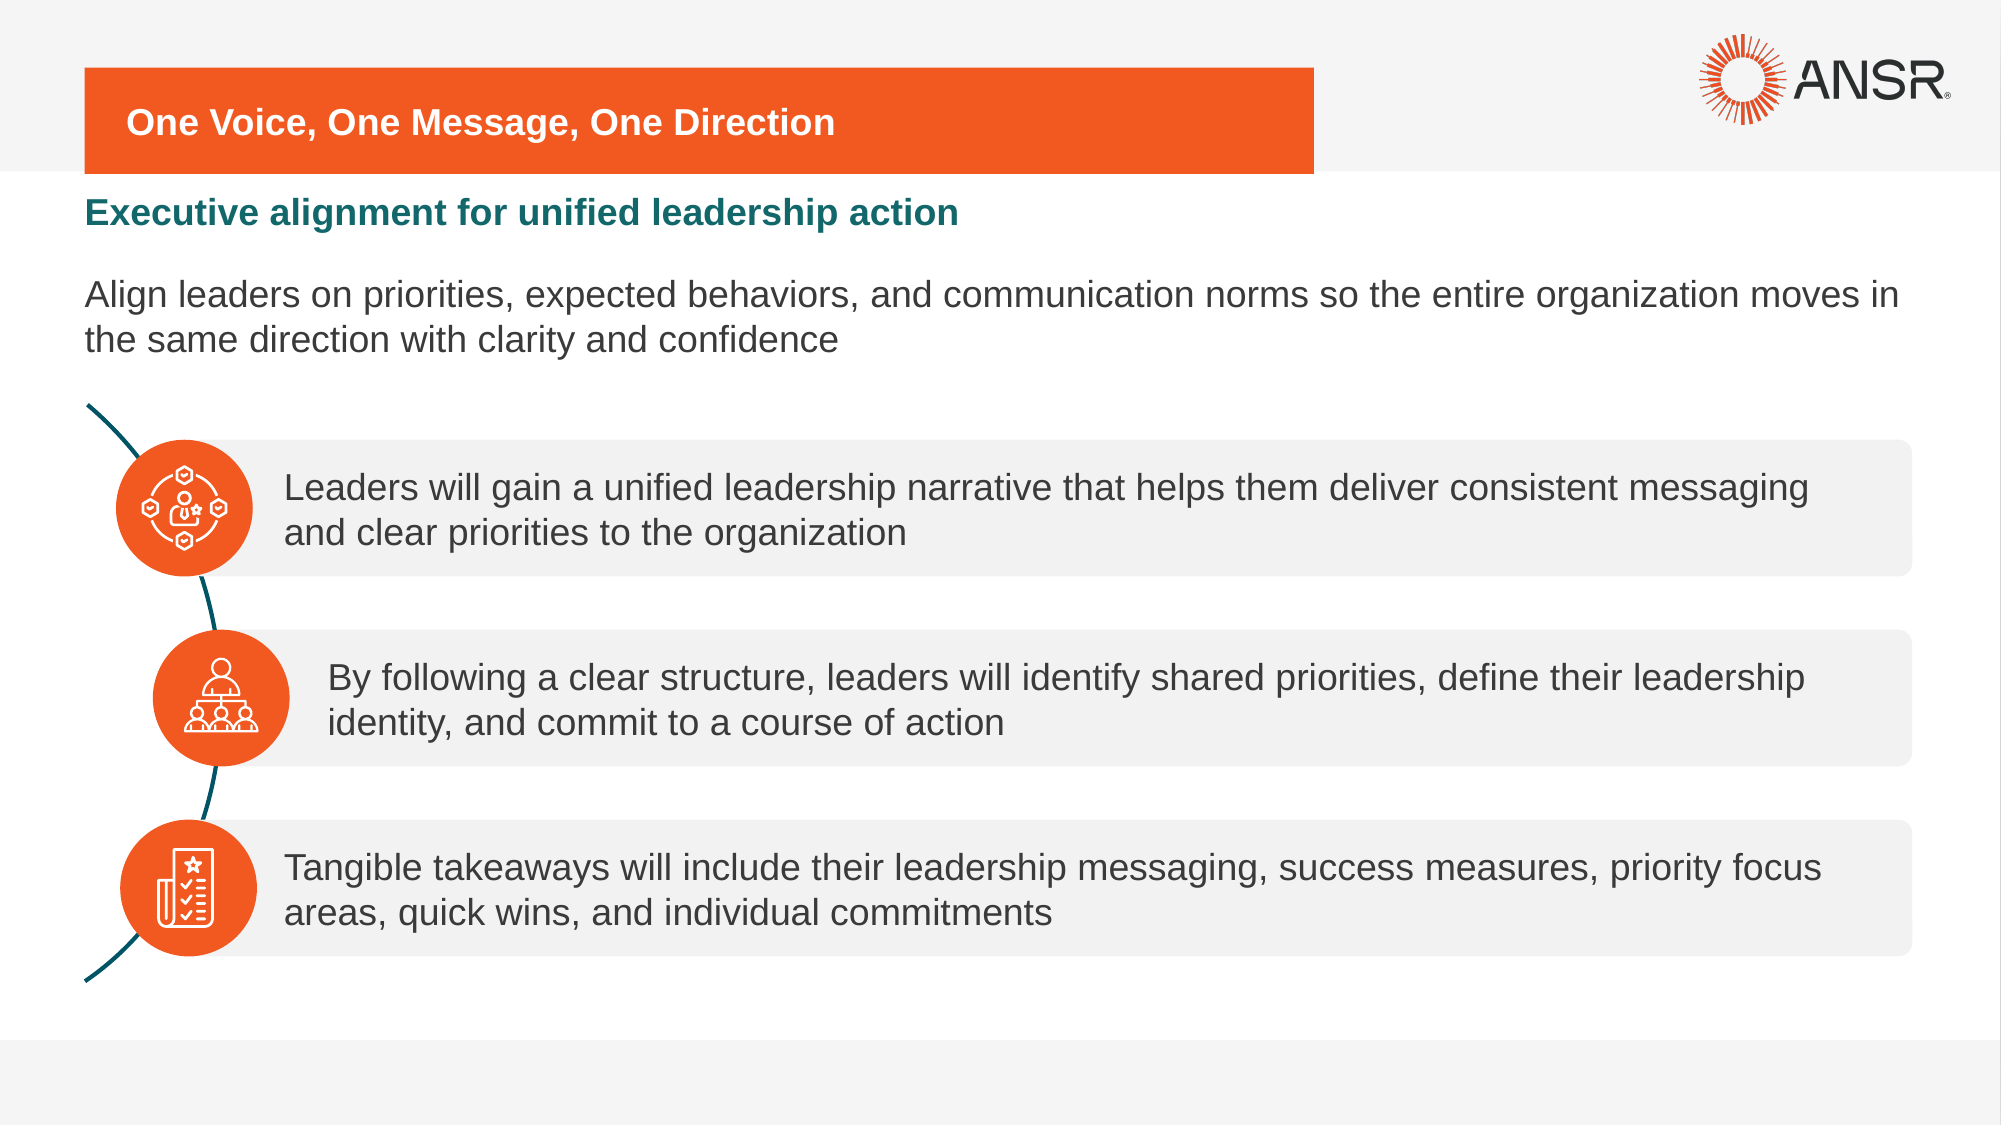

One Voice, One Message, One Direction
Executive alignment for unified leadership action
Align leaders on priorities, expected behaviors, and communication norms so the entire organization moves in the same direction with clarity and confidence

Leaders will gain a unified leadership narrative that helps them deliver consistent messaging and clear priorities to the organization

By following a clear structure, leaders will identify shared priorities, define their leadership identity, and commit to a course of action

Tangible takeaways will include their leadership messaging, success measures, priority focus areas, quick wins, and individual commitments